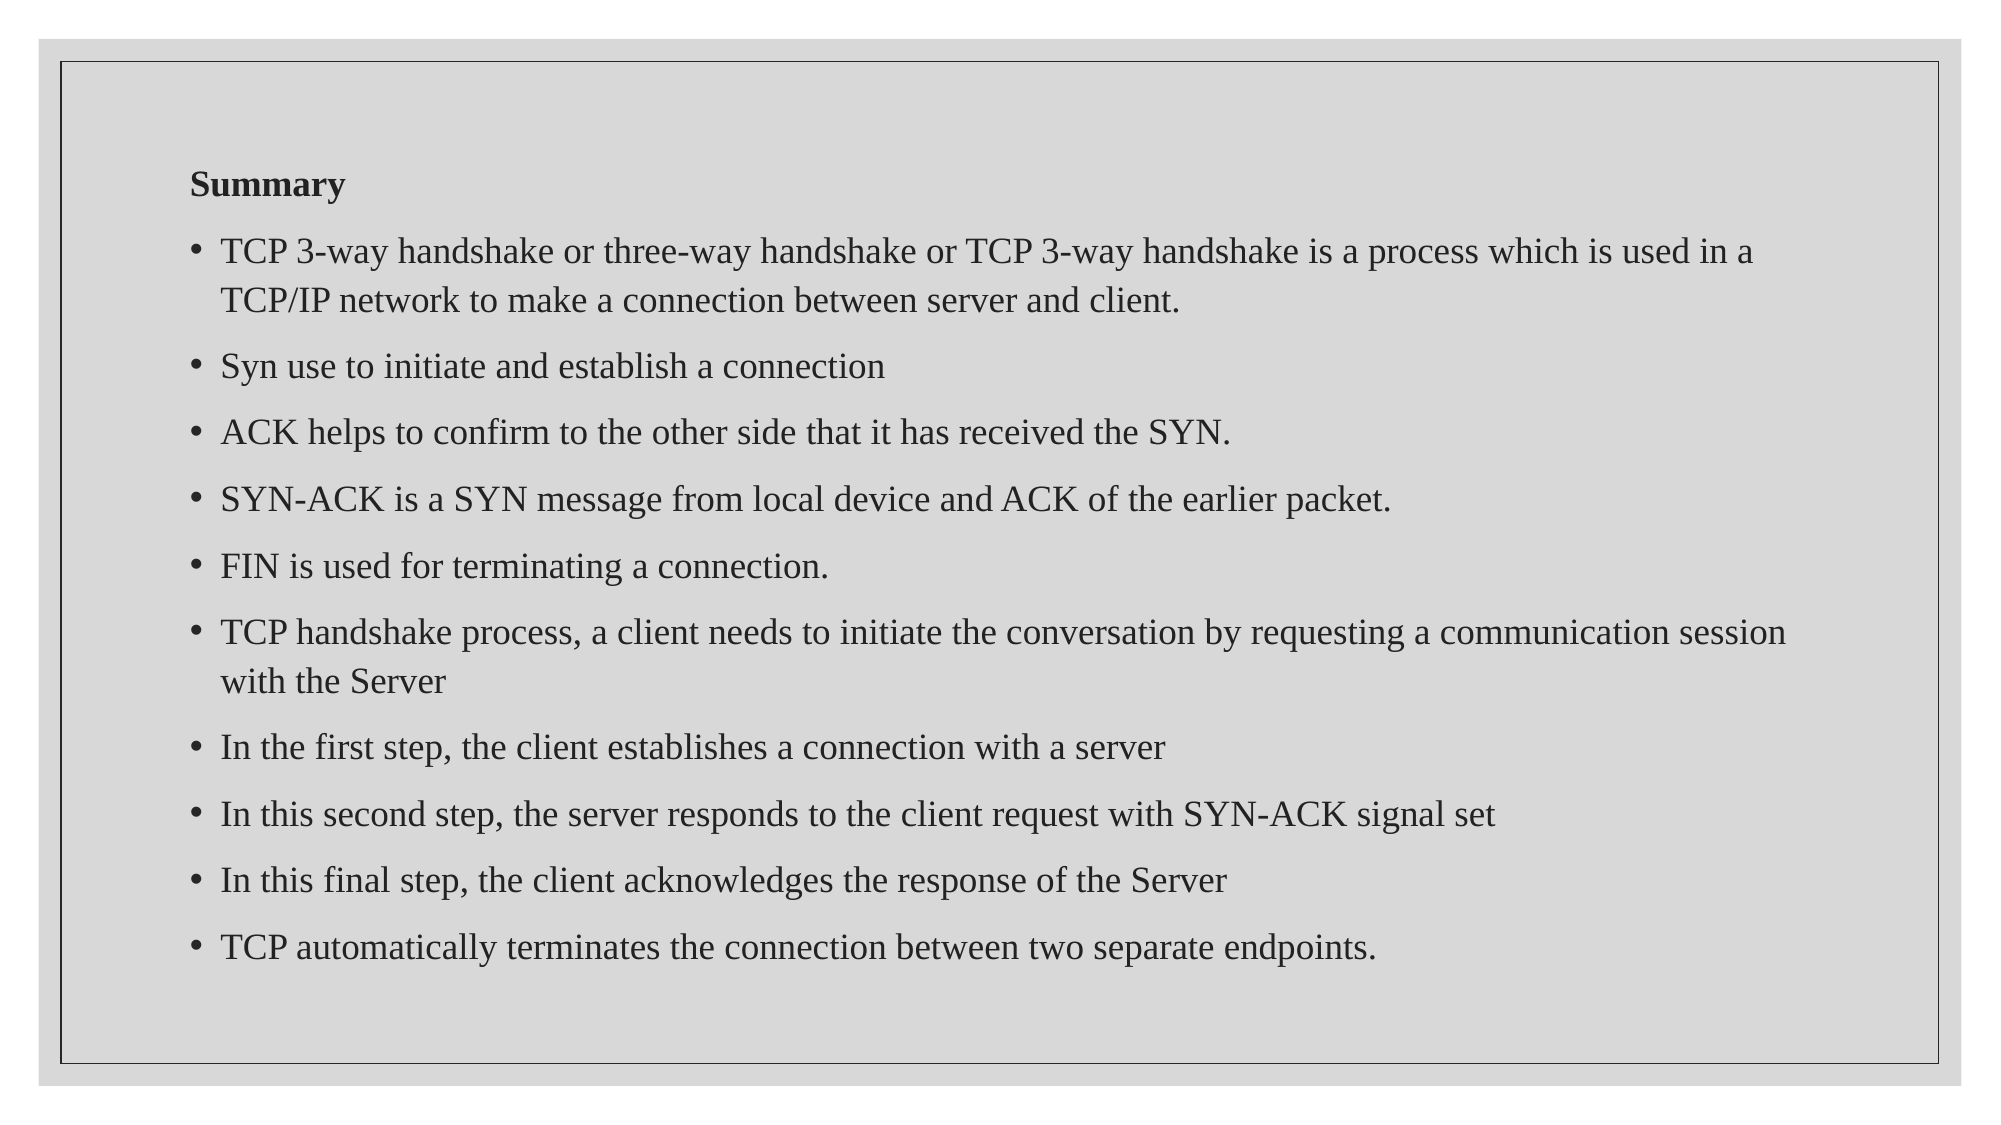

Summary
TCP 3-way handshake or three-way handshake or TCP 3-way handshake is a process which is used in a TCP/IP network to make a connection between server and client.
Syn use to initiate and establish a connection
ACK helps to confirm to the other side that it has received the SYN.
SYN-ACK is a SYN message from local device and ACK of the earlier packet.
FIN is used for terminating a connection.
TCP handshake process, a client needs to initiate the conversation by requesting a communication session with the Server
In the first step, the client establishes a connection with a server
In this second step, the server responds to the client request with SYN-ACK signal set
In this final step, the client acknowledges the response of the Server
TCP automatically terminates the connection between two separate endpoints.